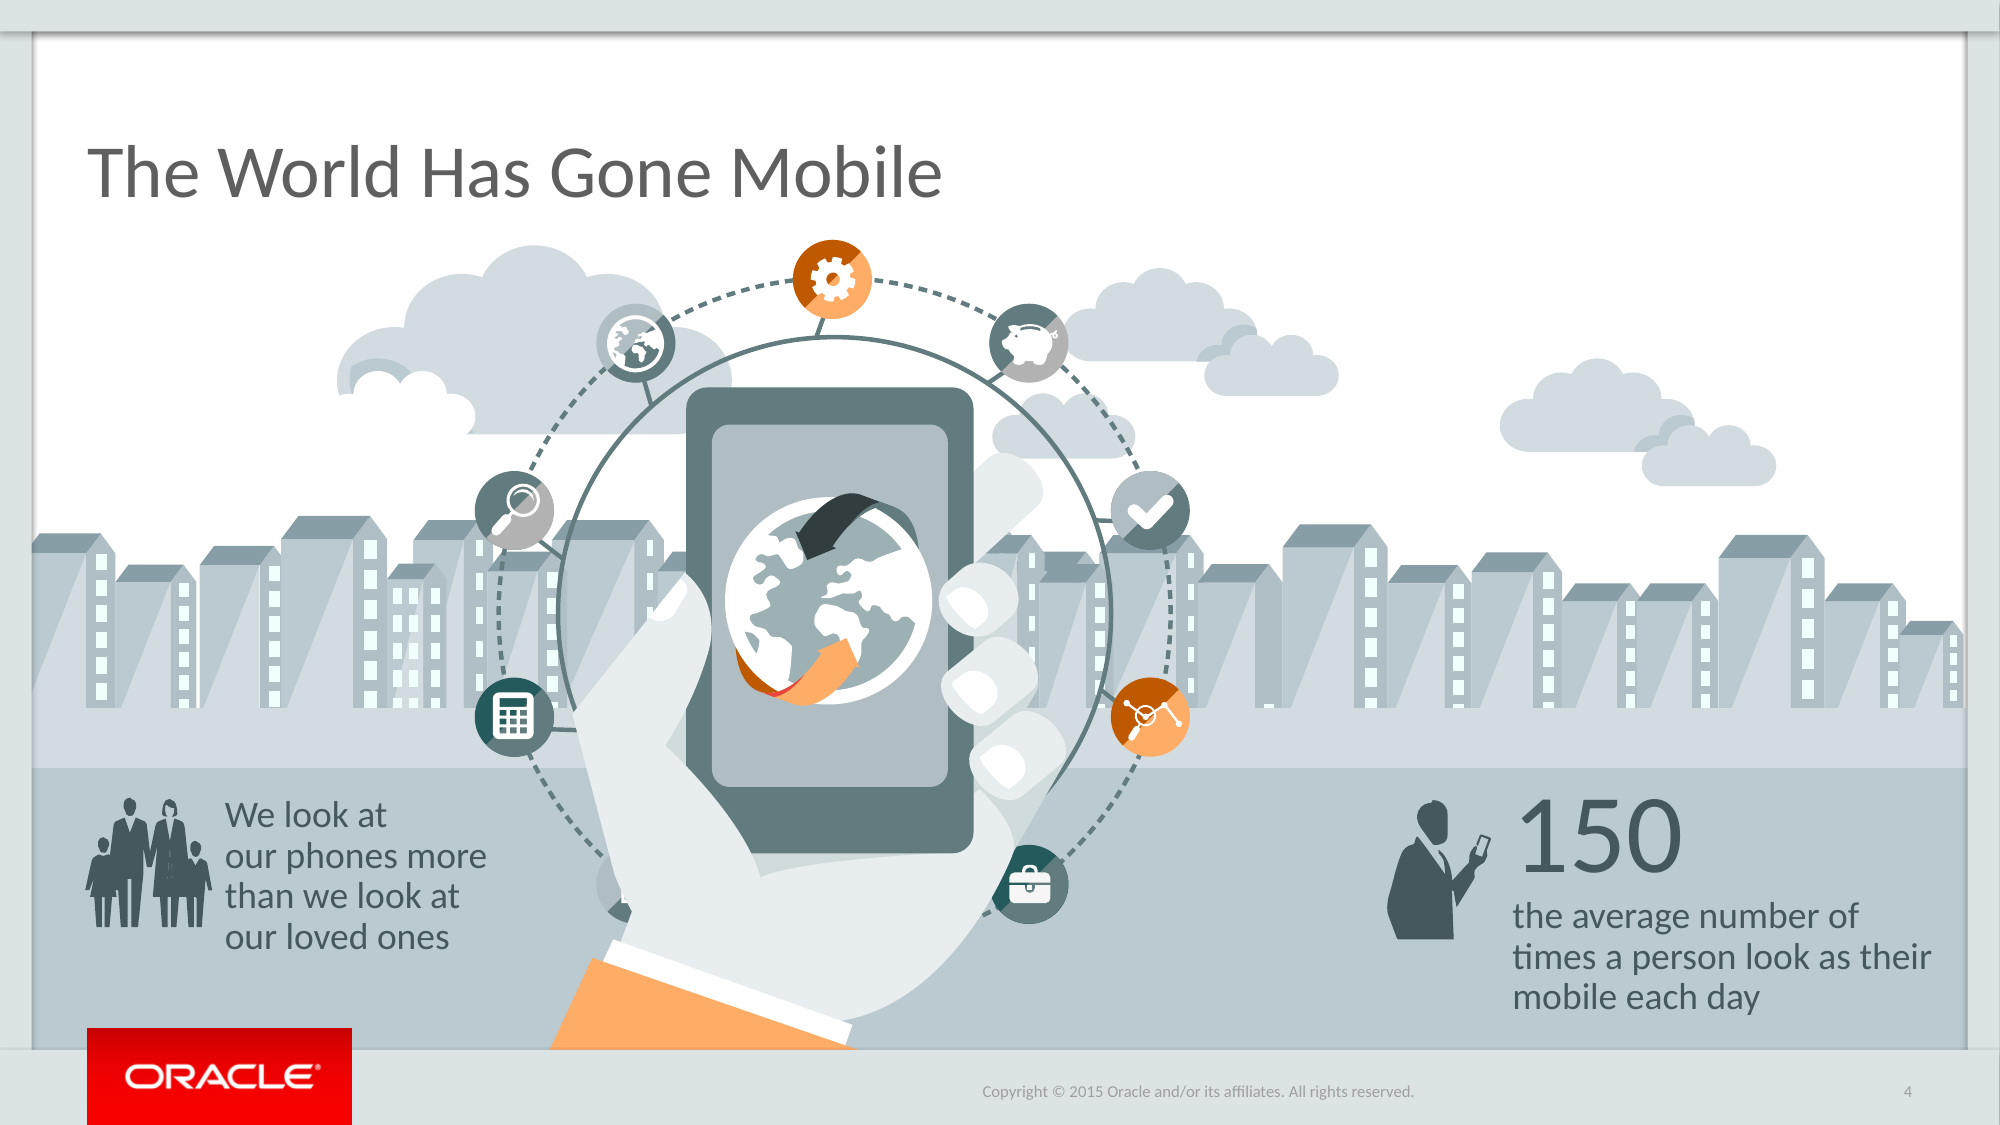

# The World Has Gone Mobile

150
the average number of times a person look as their mobile each day
We look at
our phones more
than we look at
our loved ones

4